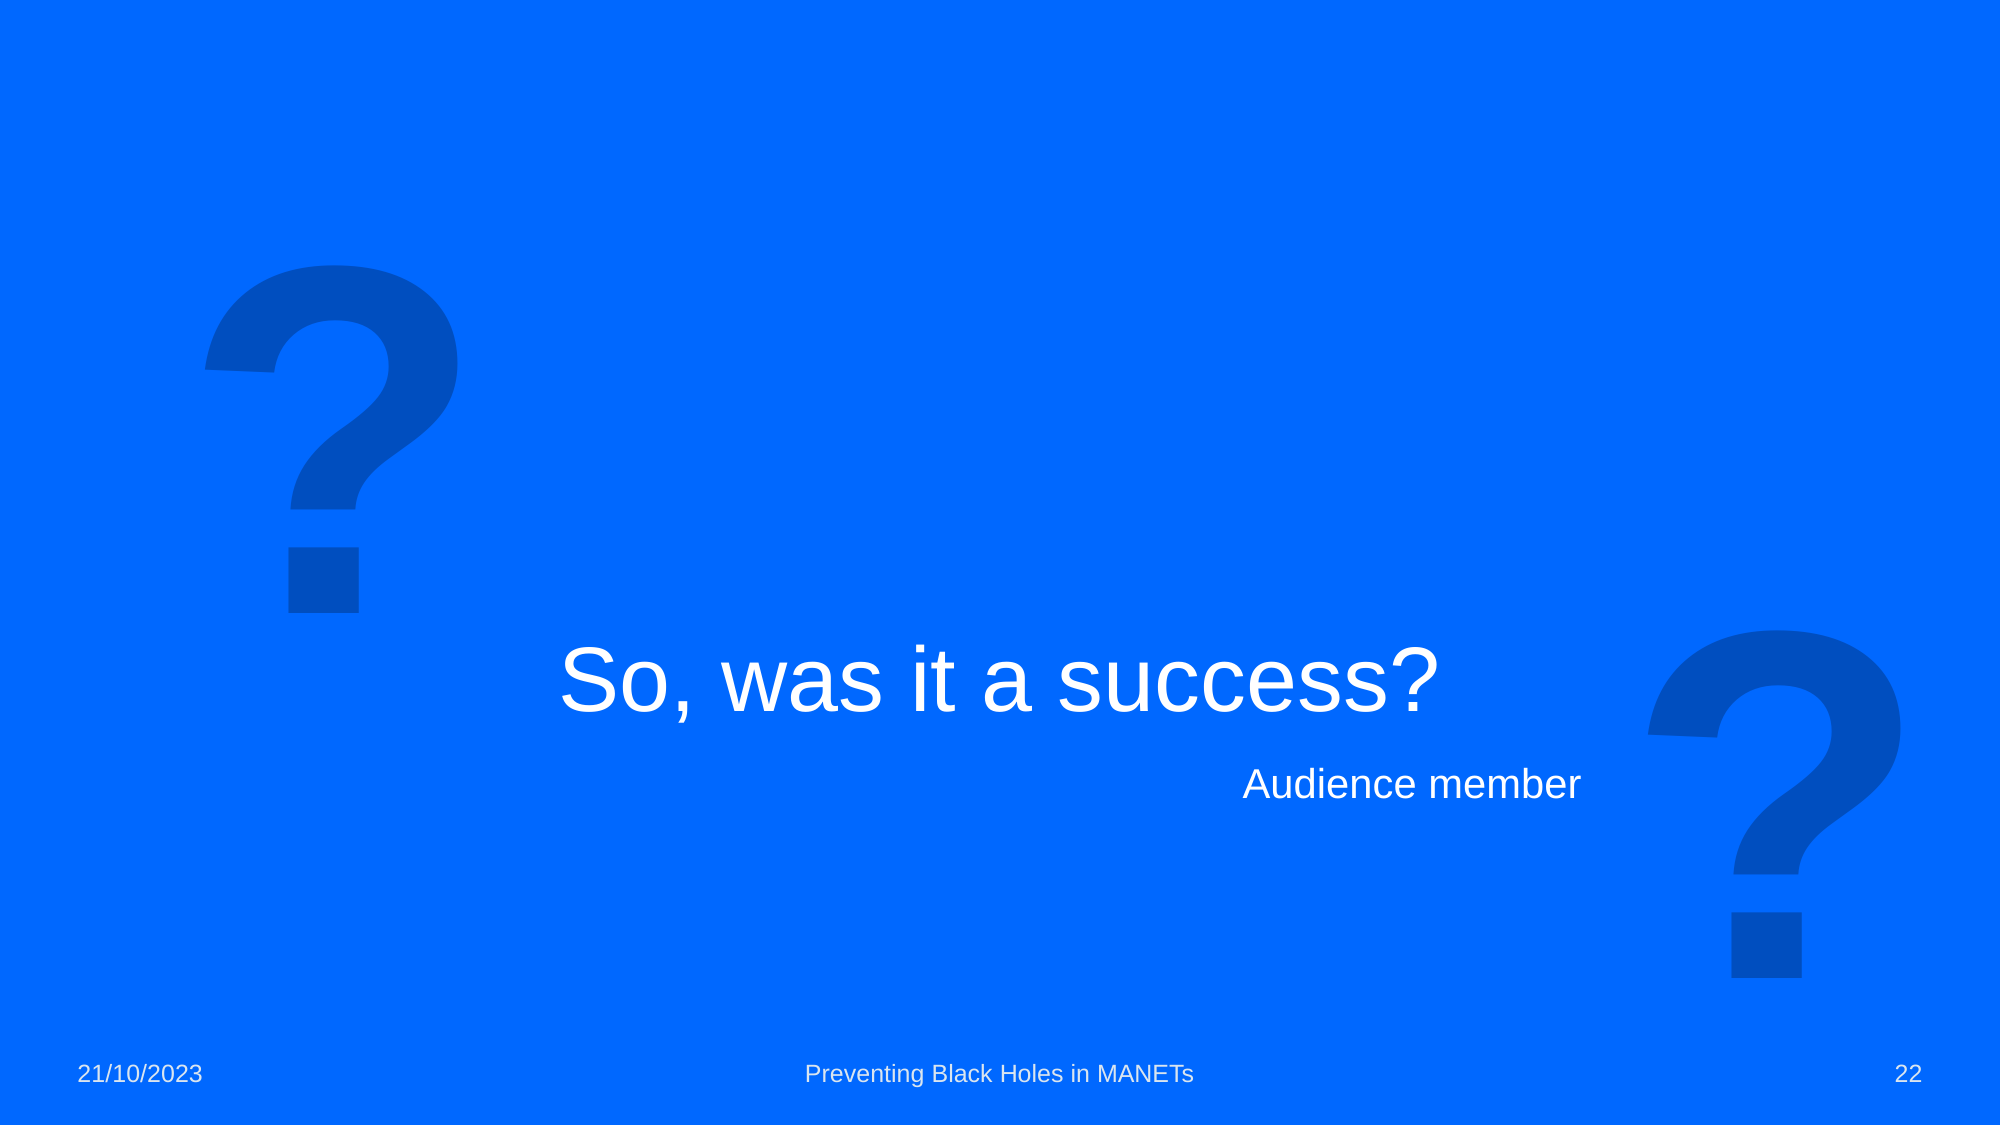

?
# So, was it a success?
?
Audience member
21/10/2023
Preventing Black Holes in MANETs
22